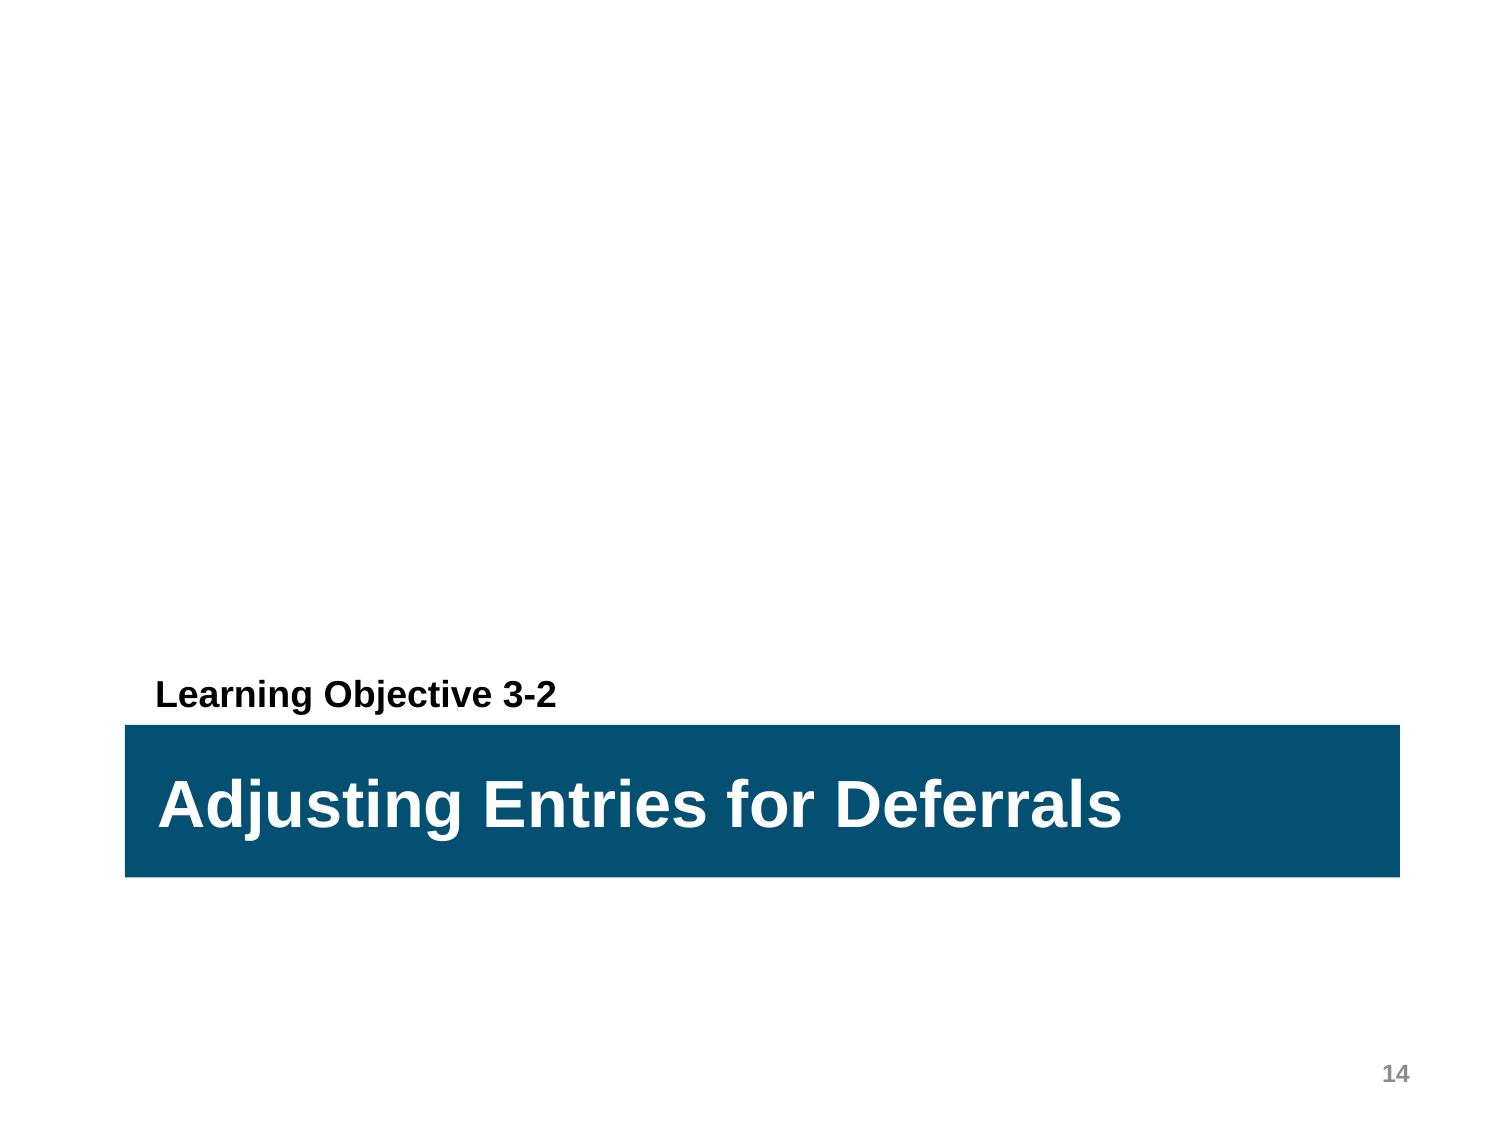

Learning Objective 3-2
Adjusting Entries for Deferrals
14